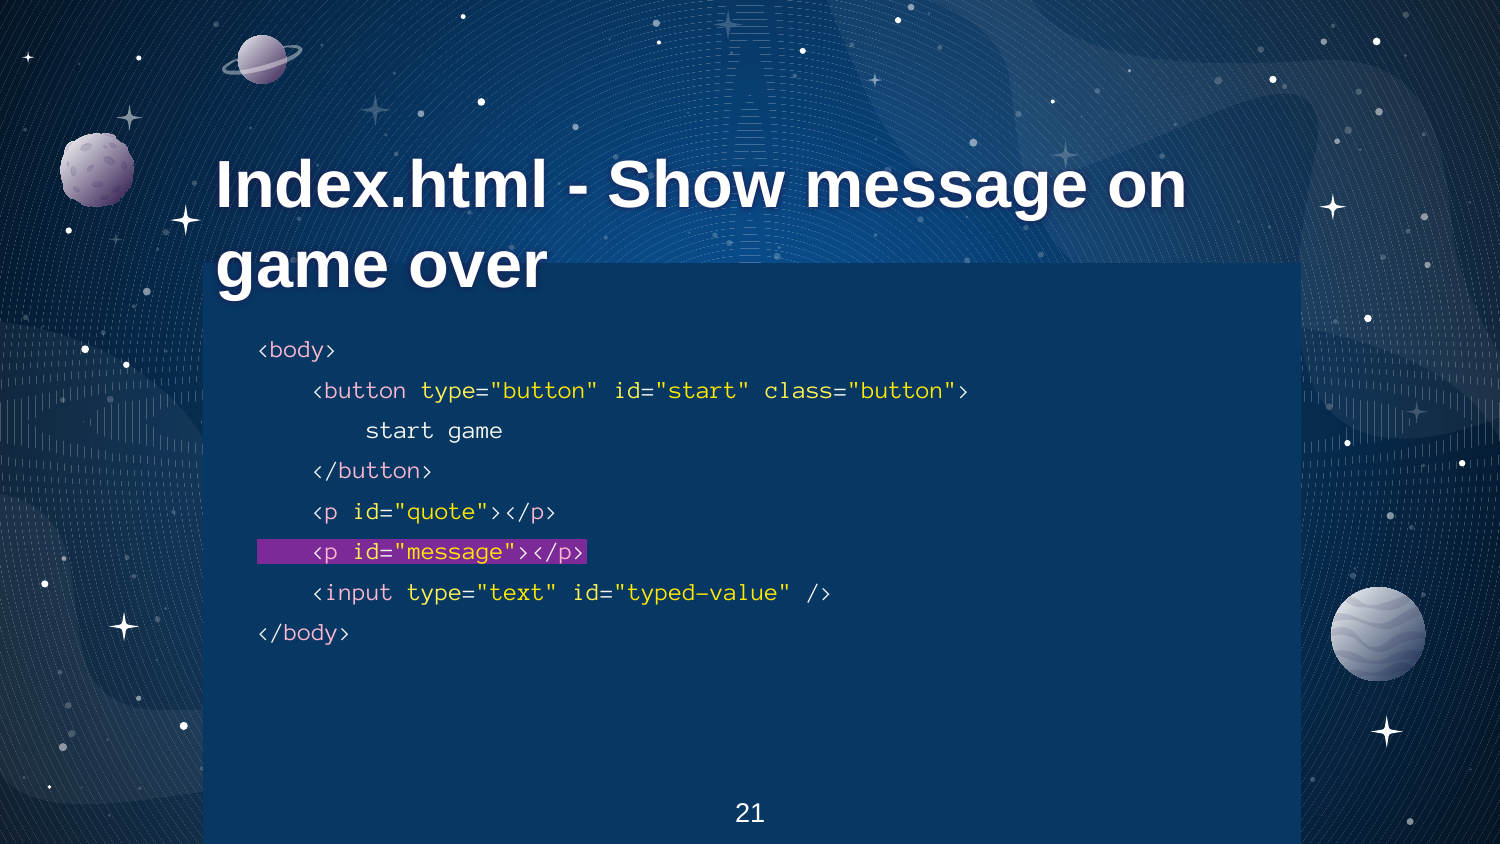

# Index.html - Show message on game over

<body>
    <button type="button" id="start" class="button">
        start game
    </button>
    <p id="quote"></p>
    <p id="message"></p>
    <input type="text" id="typed-value" />
</body>

21